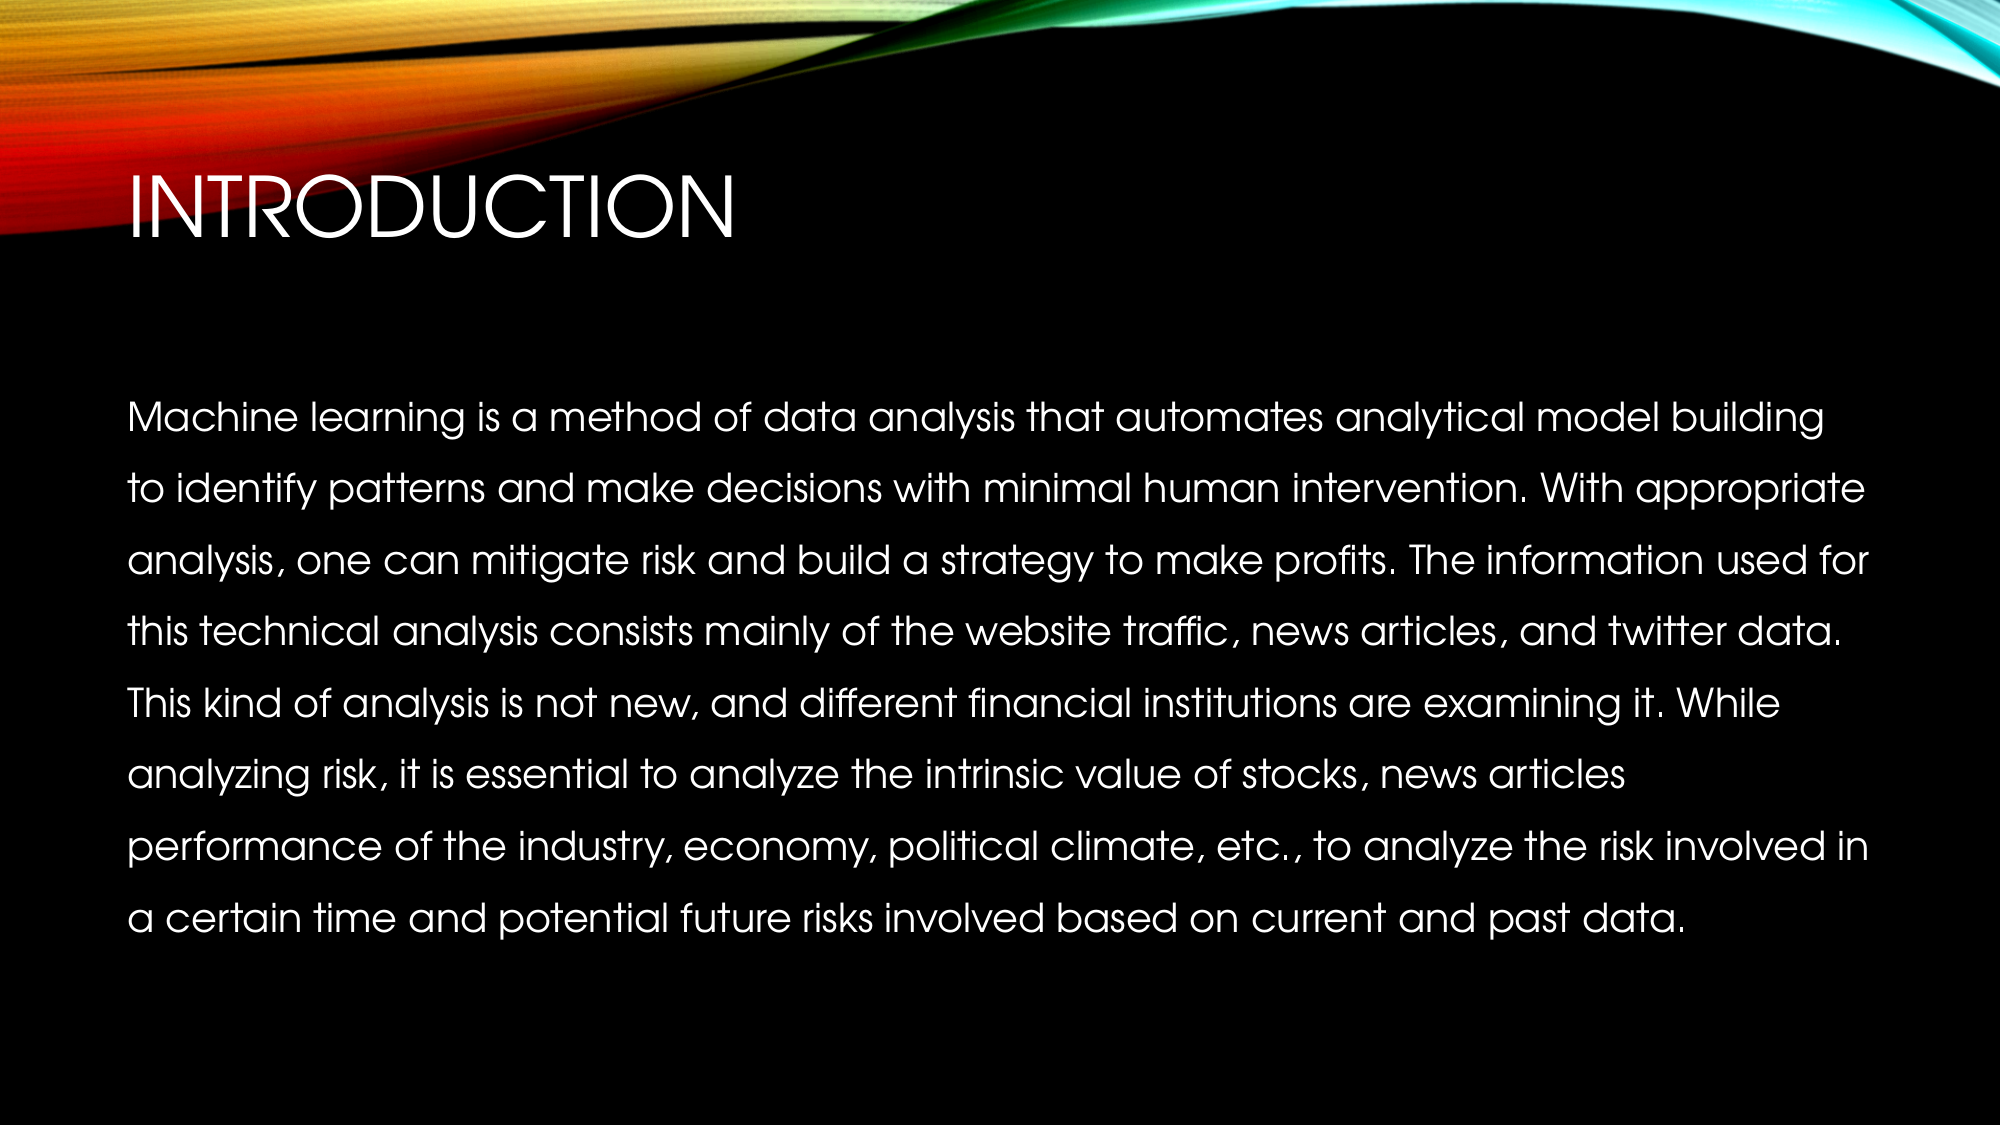

# Introduction
Machine learning is a method of data analysis that automates analytical model building to identify patterns and make decisions with minimal human intervention. With appropriate analysis, one can mitigate risk and build a strategy to make profits. The information used for this technical analysis consists mainly of the website traffic, news articles, and twitter data. This kind of analysis is not new, and different financial institutions are examining it. While analyzing risk, it is essential to analyze the intrinsic value of stocks, news articles performance of the industry, economy, political climate, etc., to analyze the risk involved in a certain time and potential future risks involved based on current and past data.